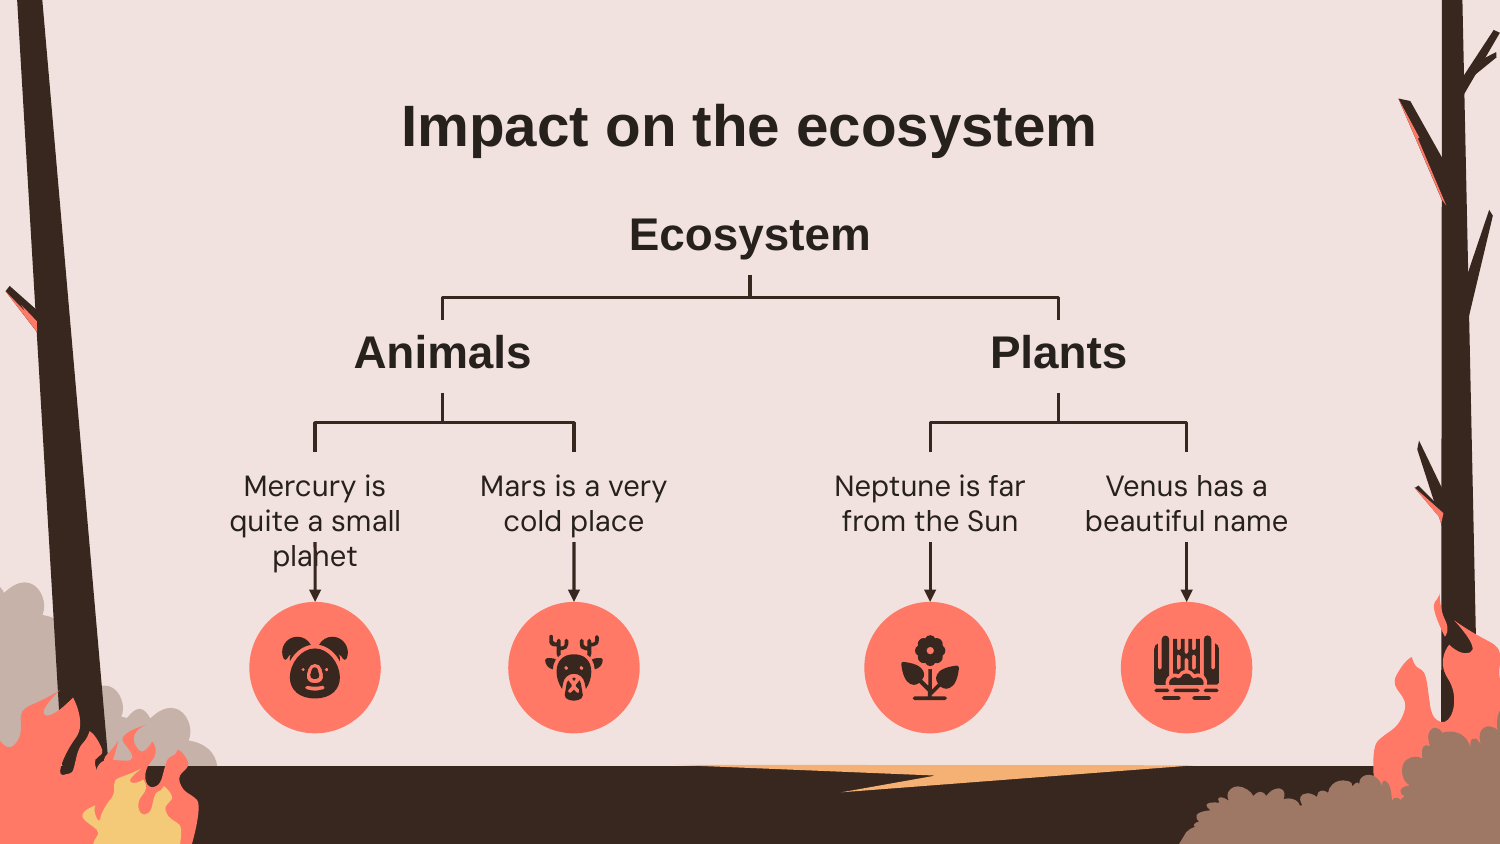

# Impact on the ecosystem
Ecosystem
Animals
Plants
Mercury is quite a small planet
Mars is a very cold place
Neptune is far from the Sun
Venus has a beautiful name